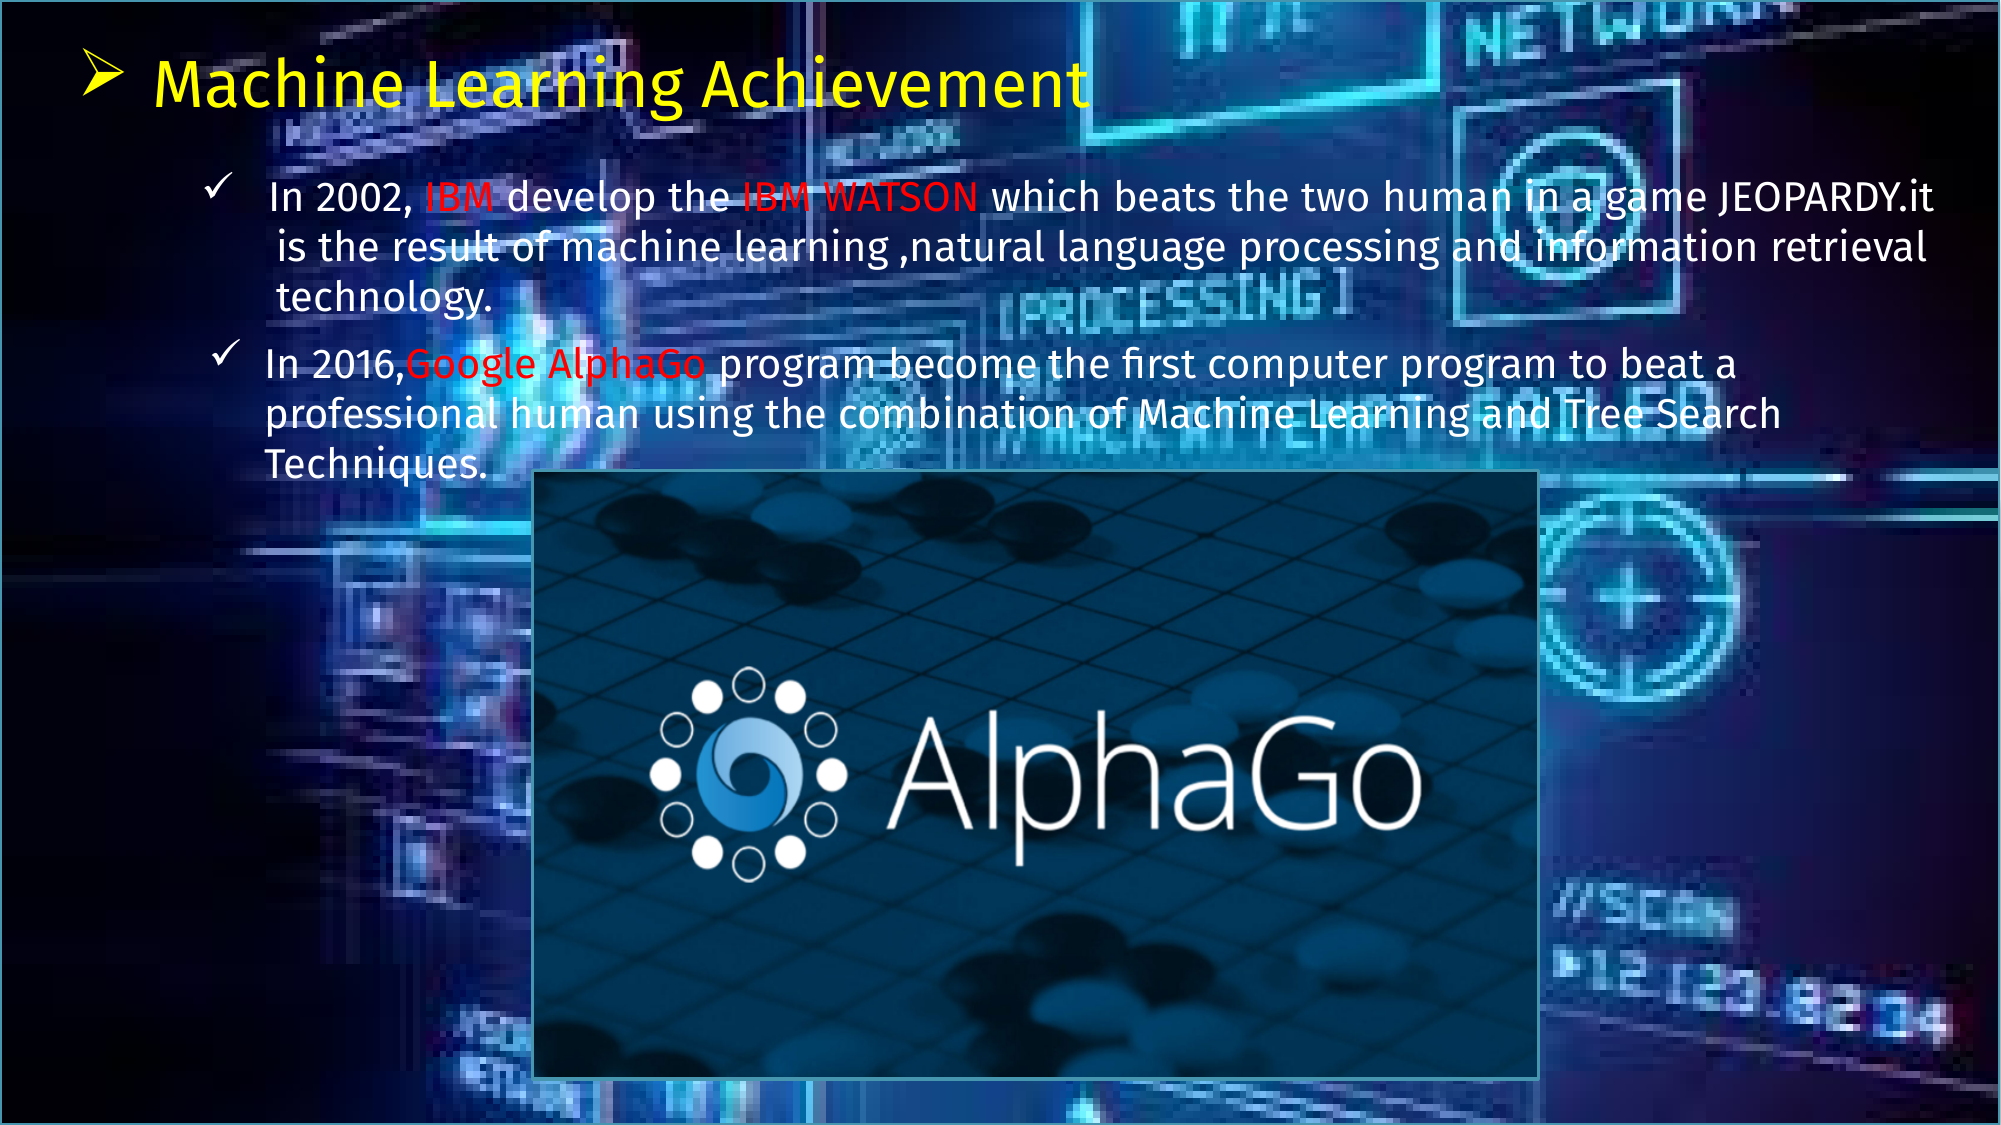

Machine Learning Achievement
 In 2002, IBM develop the IBM WATSON which beats the two human in a game JEOPARDY.it
is the result of machine learning ,natural language processing and information retrieval technology.
In 2016,Google AlphaGo program become the first computer program to beat a professional human using the combination of Machine Learning and Tree Search Techniques.